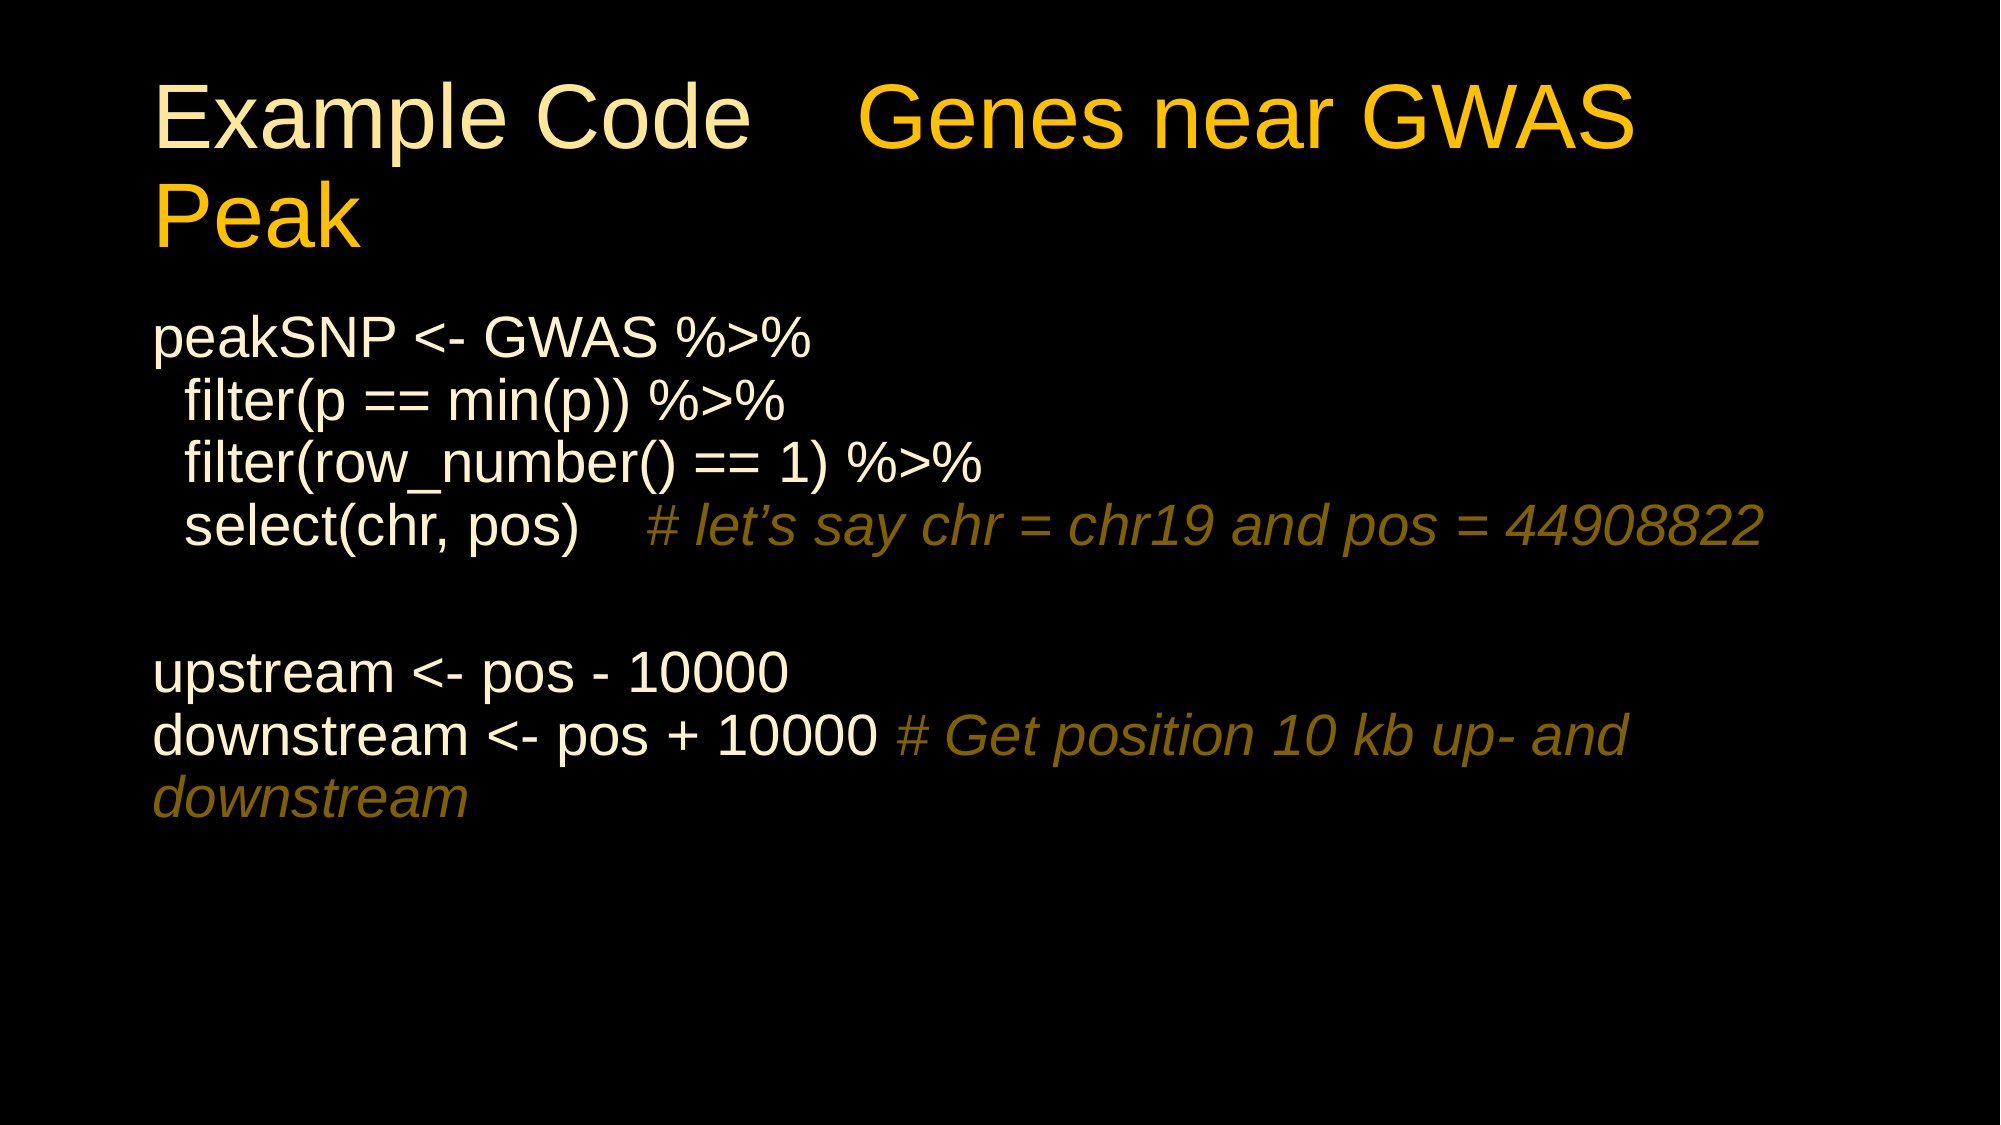

# Example Code    Genes near GWAS Peak
peakSNP <- GWAS %>%
  filter(p == min(p)) %>%
  filter(row_number() == 1) %>%
  select(chr, pos)    # let’s say chr = chr19 and pos = 44908822
upstream <- pos - 10000
downstream <- pos + 10000 # Get position 10 kb up- and downstream